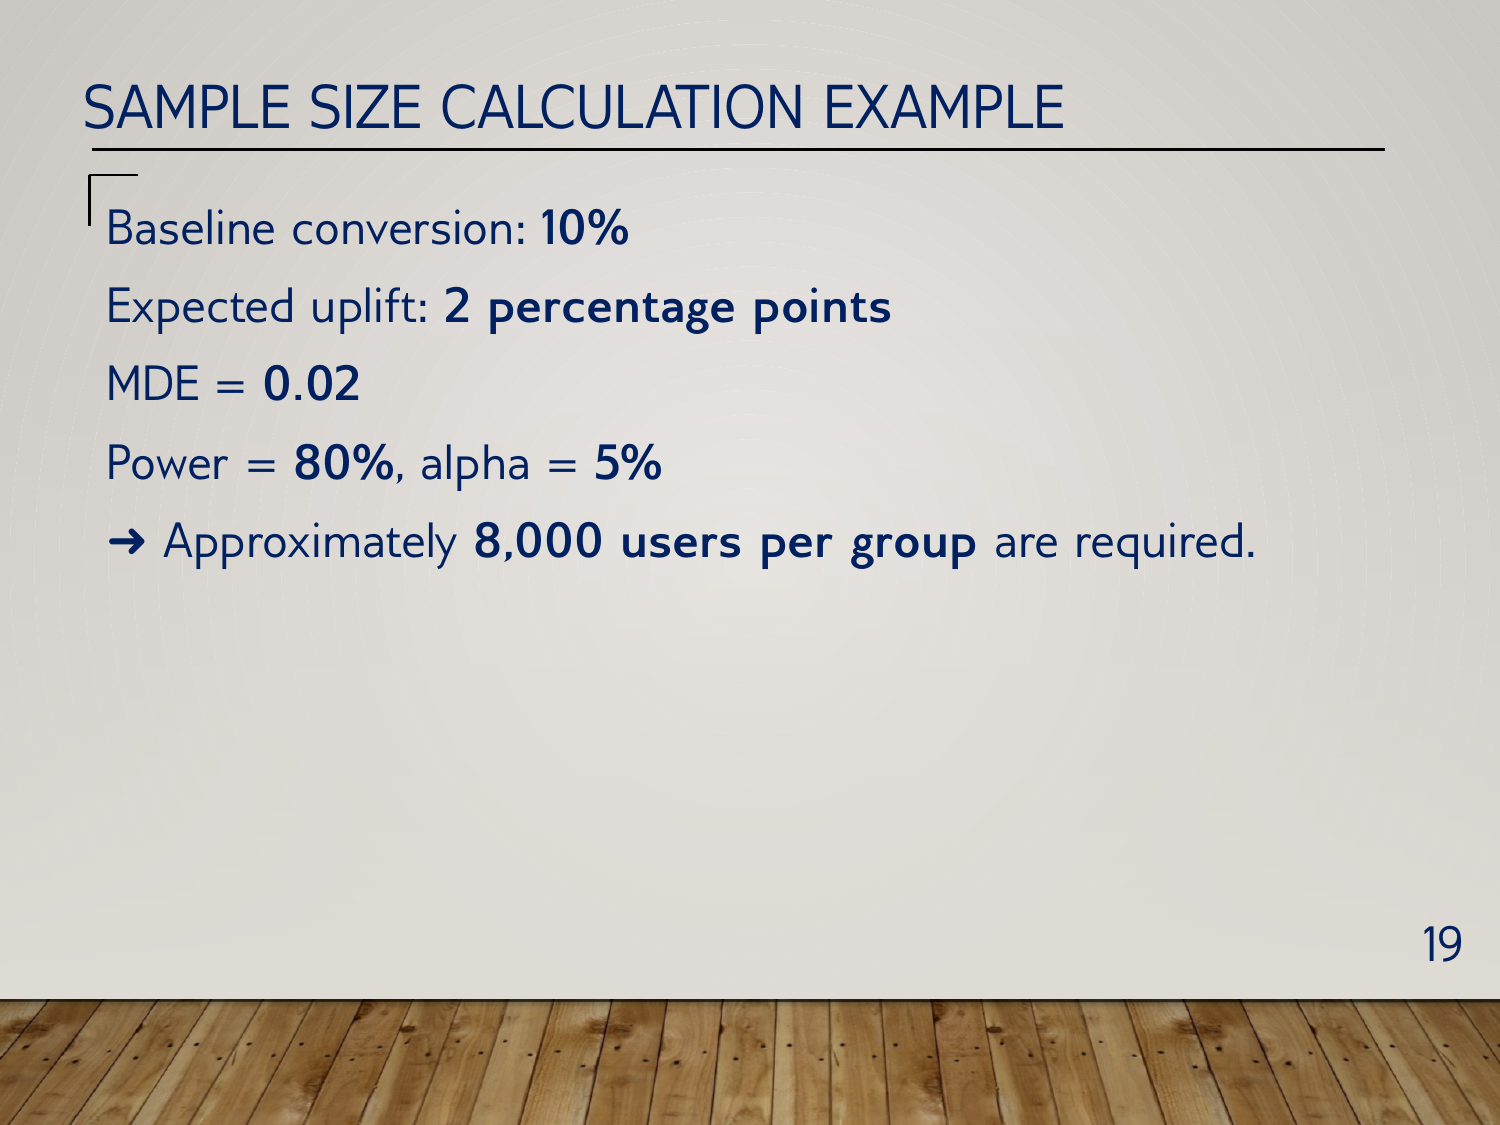

Sample Size Calculation Example
Baseline conversion: 10%
Expected uplift: 2 percentage points
MDE = 0.02
Power = 80%, alpha = 5%
➜ Approximately 8,000 users per group are required.
19